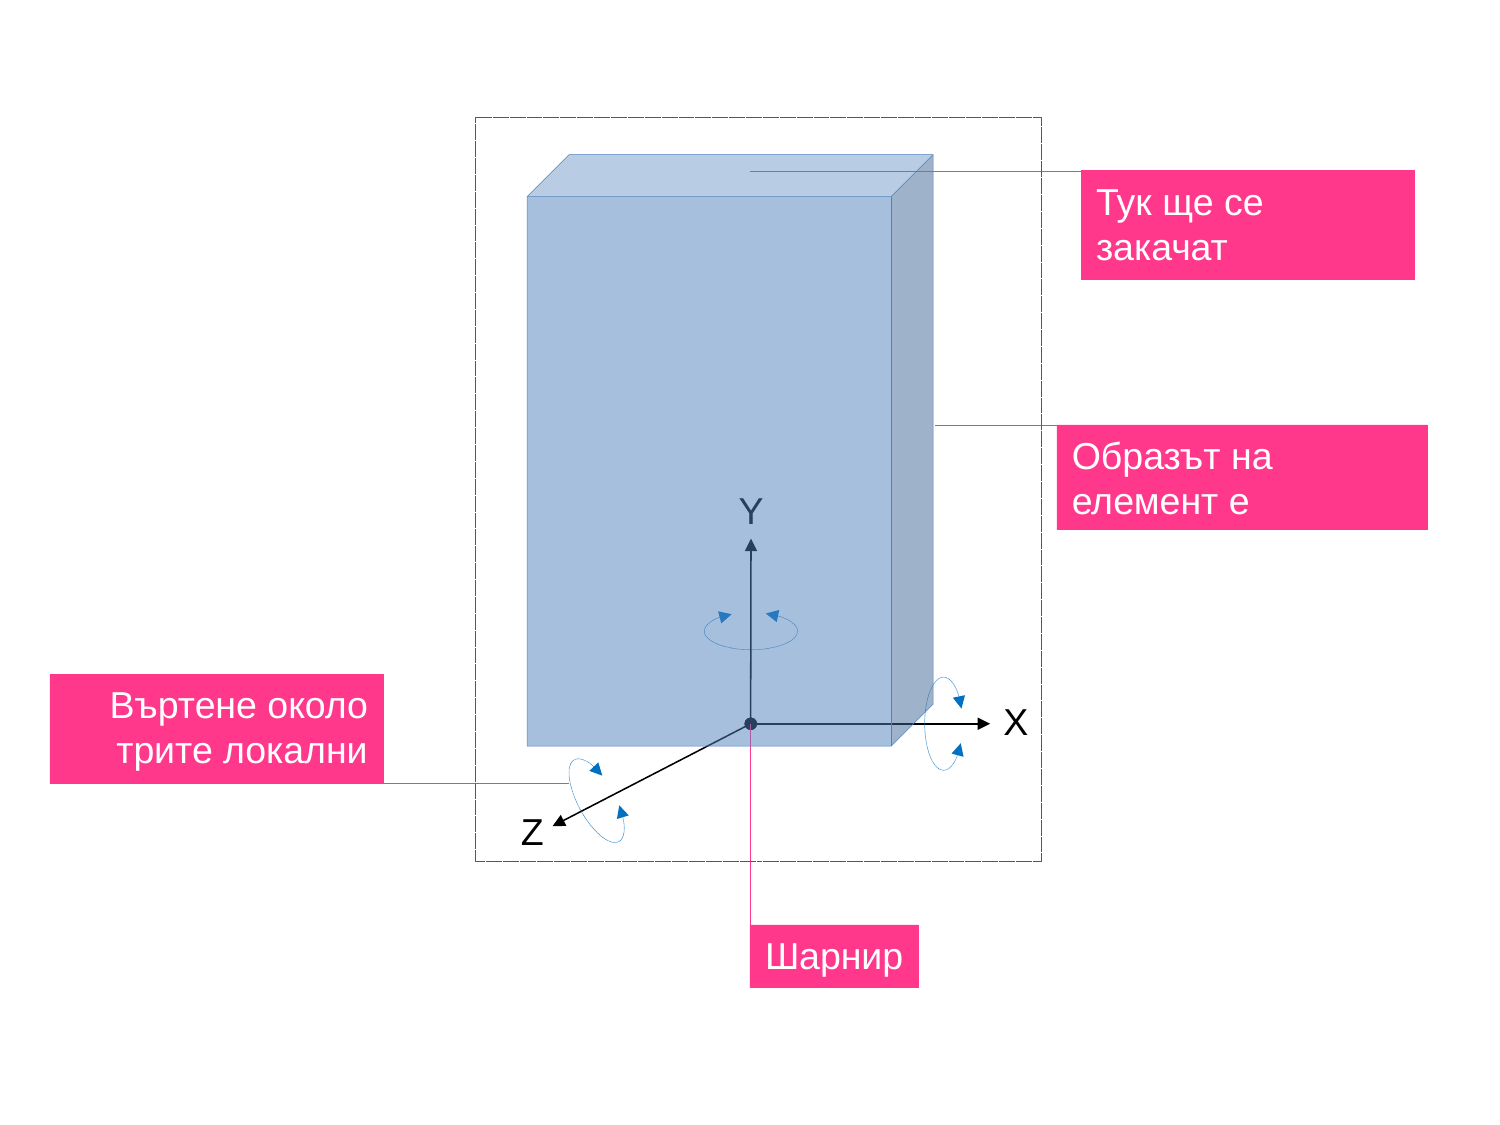

Тук ще се закачат поделементите
Образът на елемент е паралелепипед
Y

Въртене около трите локални оси
X

Шарнир

Z